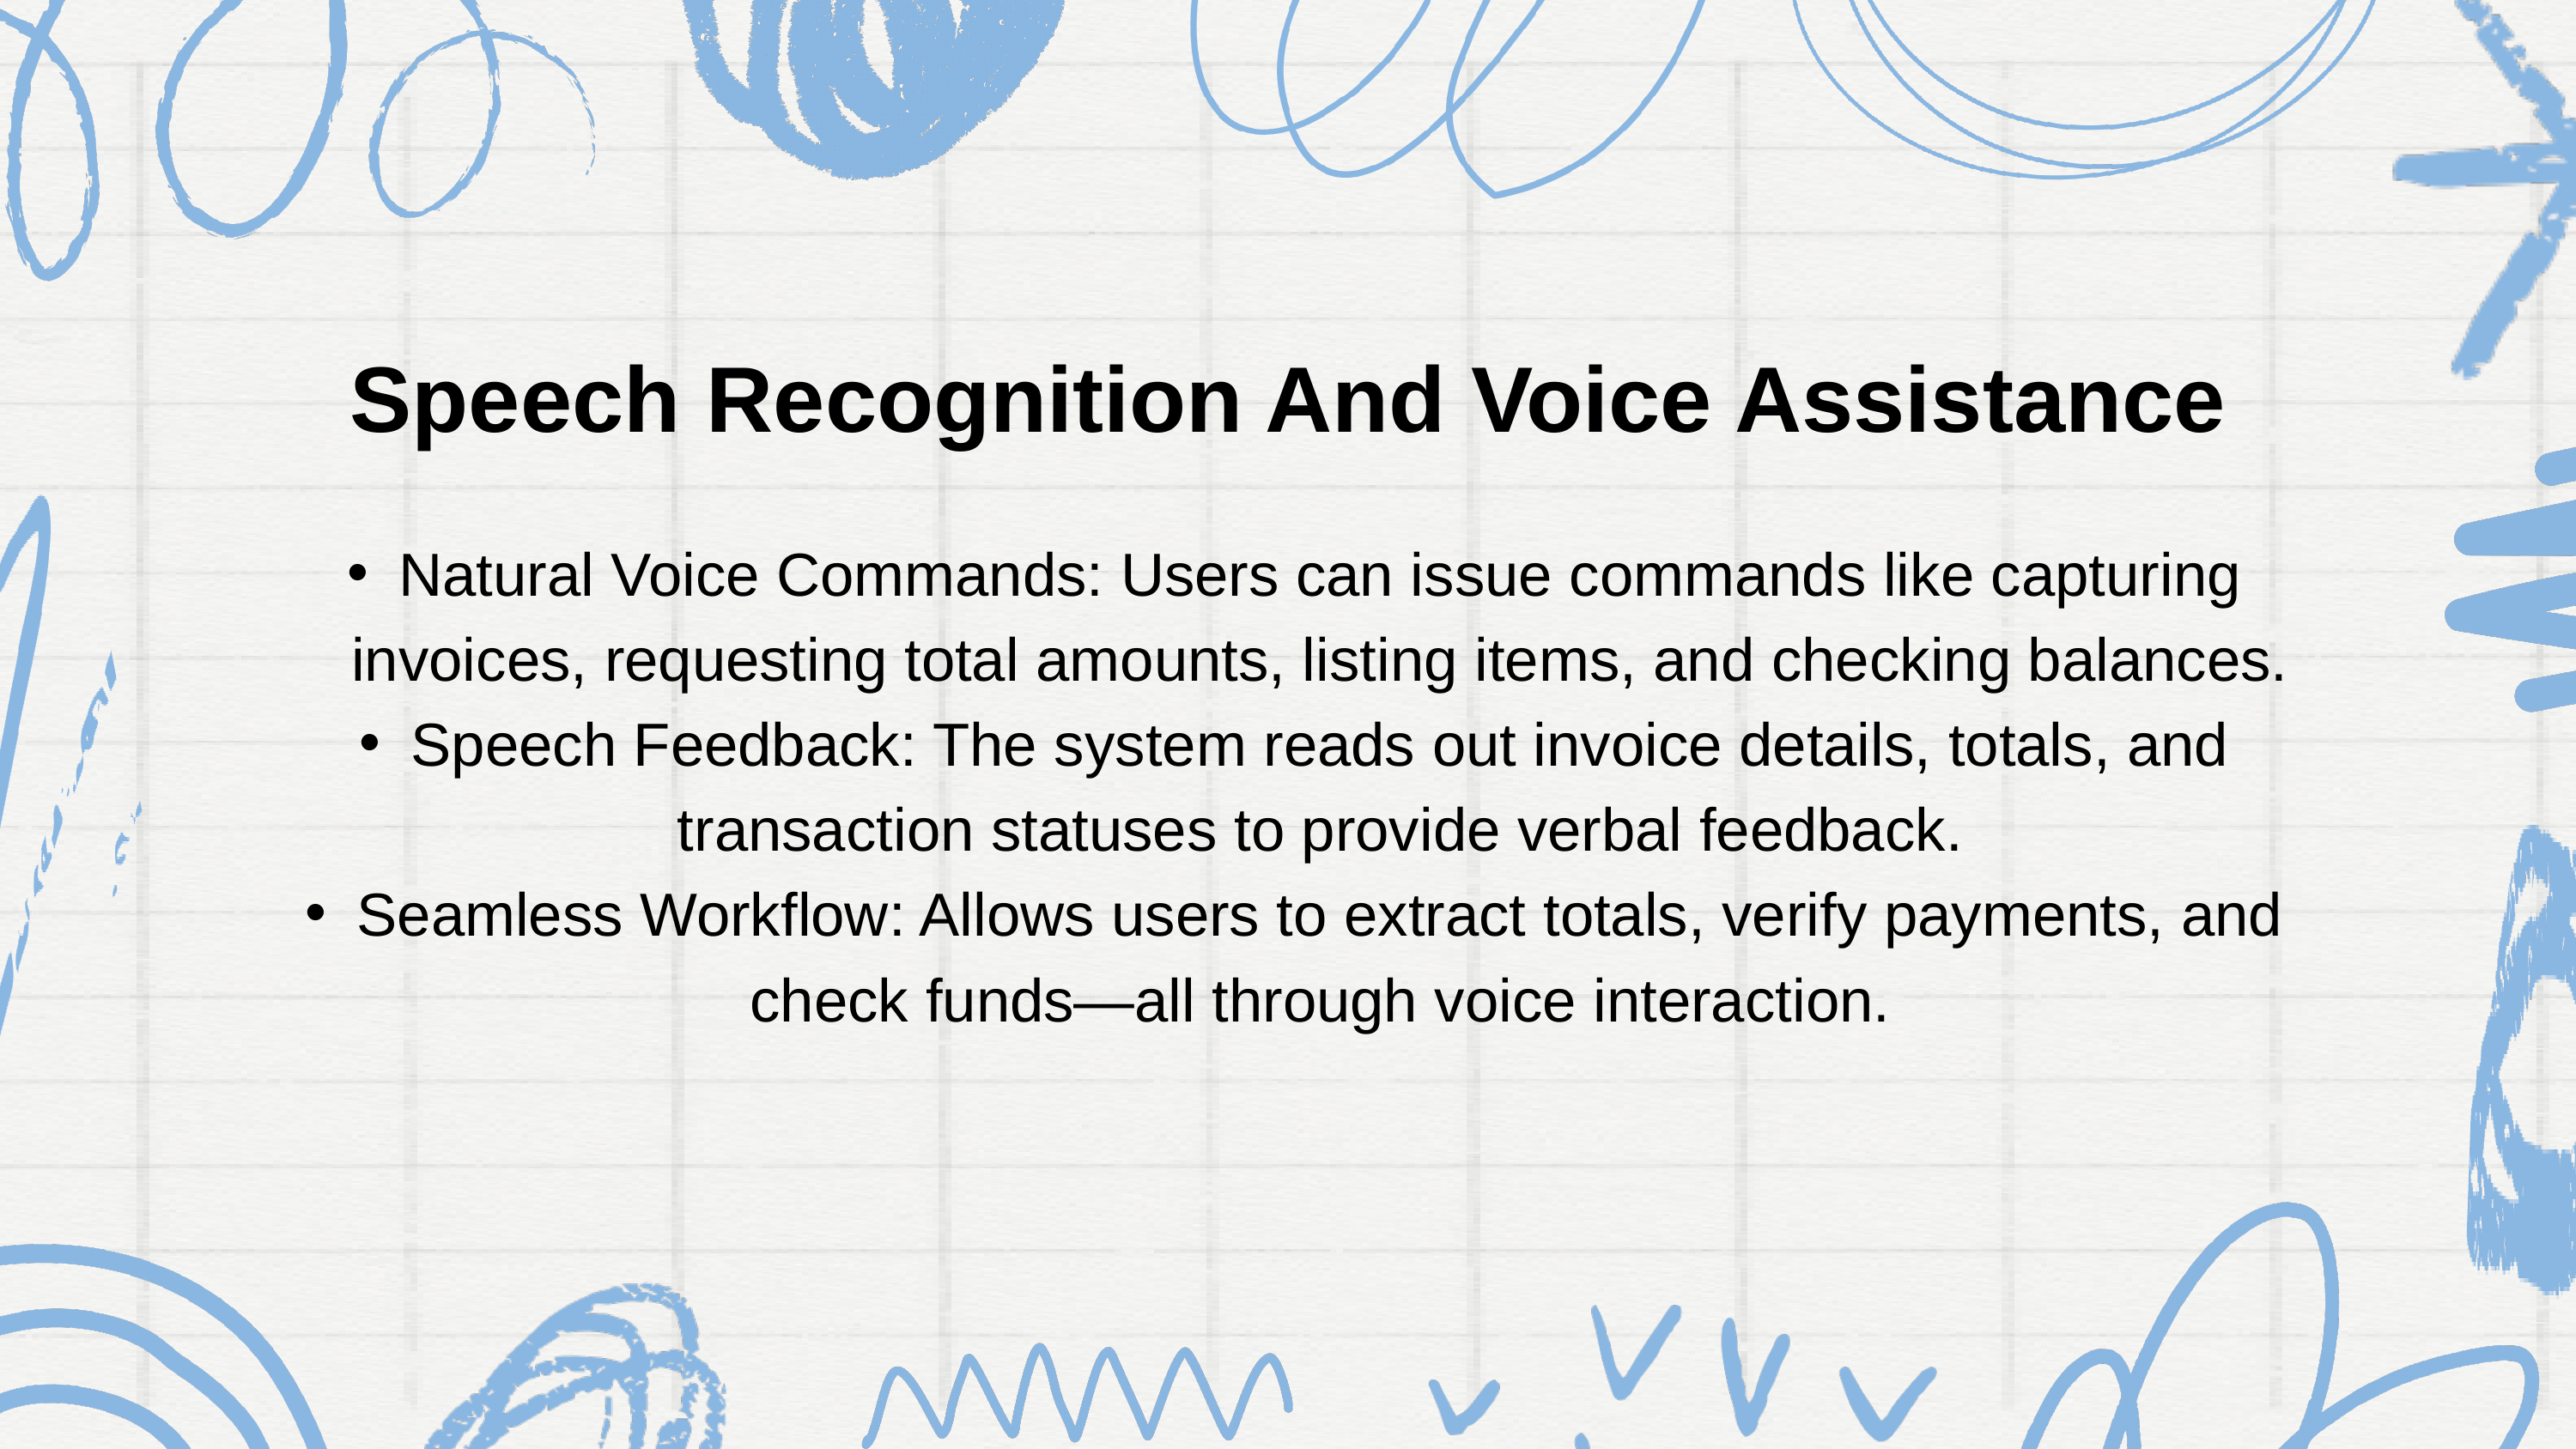

Speech Recognition And Voice Assistance

Natural Voice Commands: Users can issue commands like capturing invoices, requesting total amounts, listing items, and checking balances.
Speech Feedback: The system reads out invoice details, totals, and transaction statuses to provide verbal feedback.
Seamless Workflow: Allows users to extract totals, verify payments, and check funds—all through voice interaction.